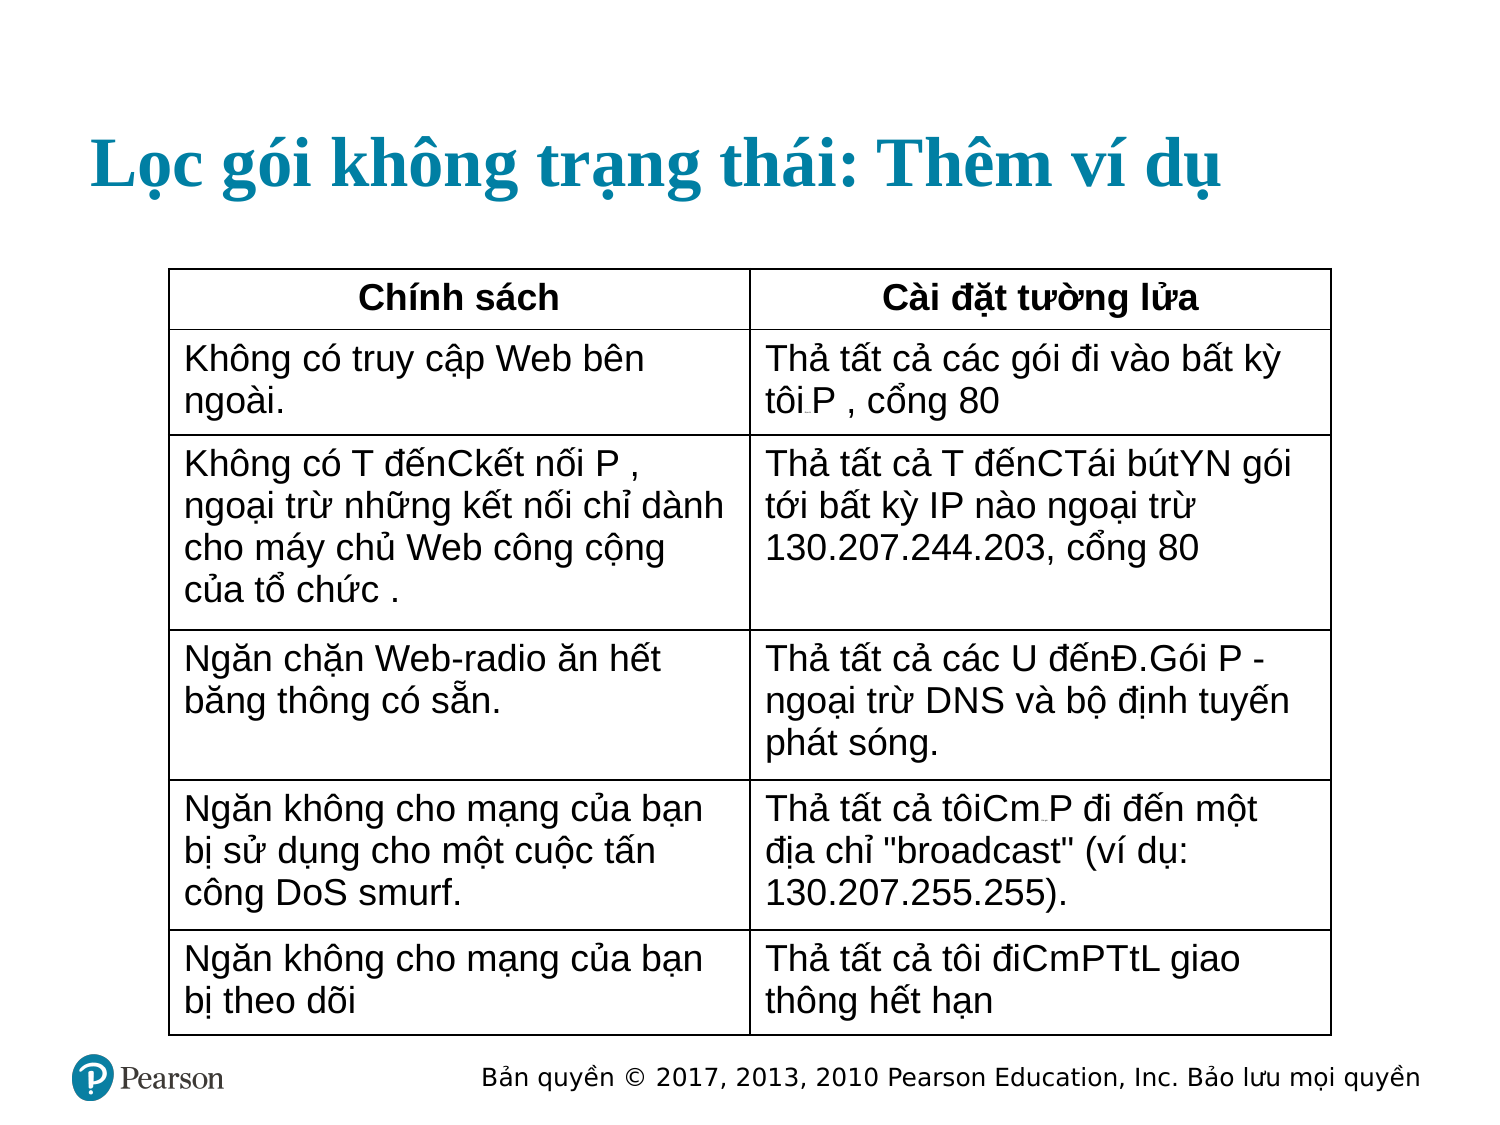

# Lọc gói không trạng thái: Thêm ví dụ
| Chính sách | Cài đặt tường lửa |
| --- | --- |
| Không có truy cập Web bên ngoài. | Thả tất cả các gói đi vào bất kỳ tôi Địa chỉ P , cổng 80 |
| Không có T đến C kết nối P , ngoại trừ những kết nối chỉ dành cho máy chủ Web công cộng của tổ chức . | Thả tất cả T đến C Tái bút Y N gói tới bất kỳ IP nào ngoại trừ 130.207.244.203, cổng 80 |
| Ngăn chặn Web-radio ăn hết băng thông có sẵn. | Thả tất cả các U đến Đ. Gói P - ngoại trừ D N S và bộ định tuyến phát sóng. |
| Ngăn không cho mạng của bạn bị sử dụng cho một cuộc tấn công DoS smurf. | Thả tất cả tôi C m Các gói P đi đến một địa chỉ "broadcast" (ví dụ: 130.207.255.255). |
| Ngăn không cho mạng của bạn bị theo dõi | Thả tất cả tôi đi C m PT t L giao thông hết hạn |